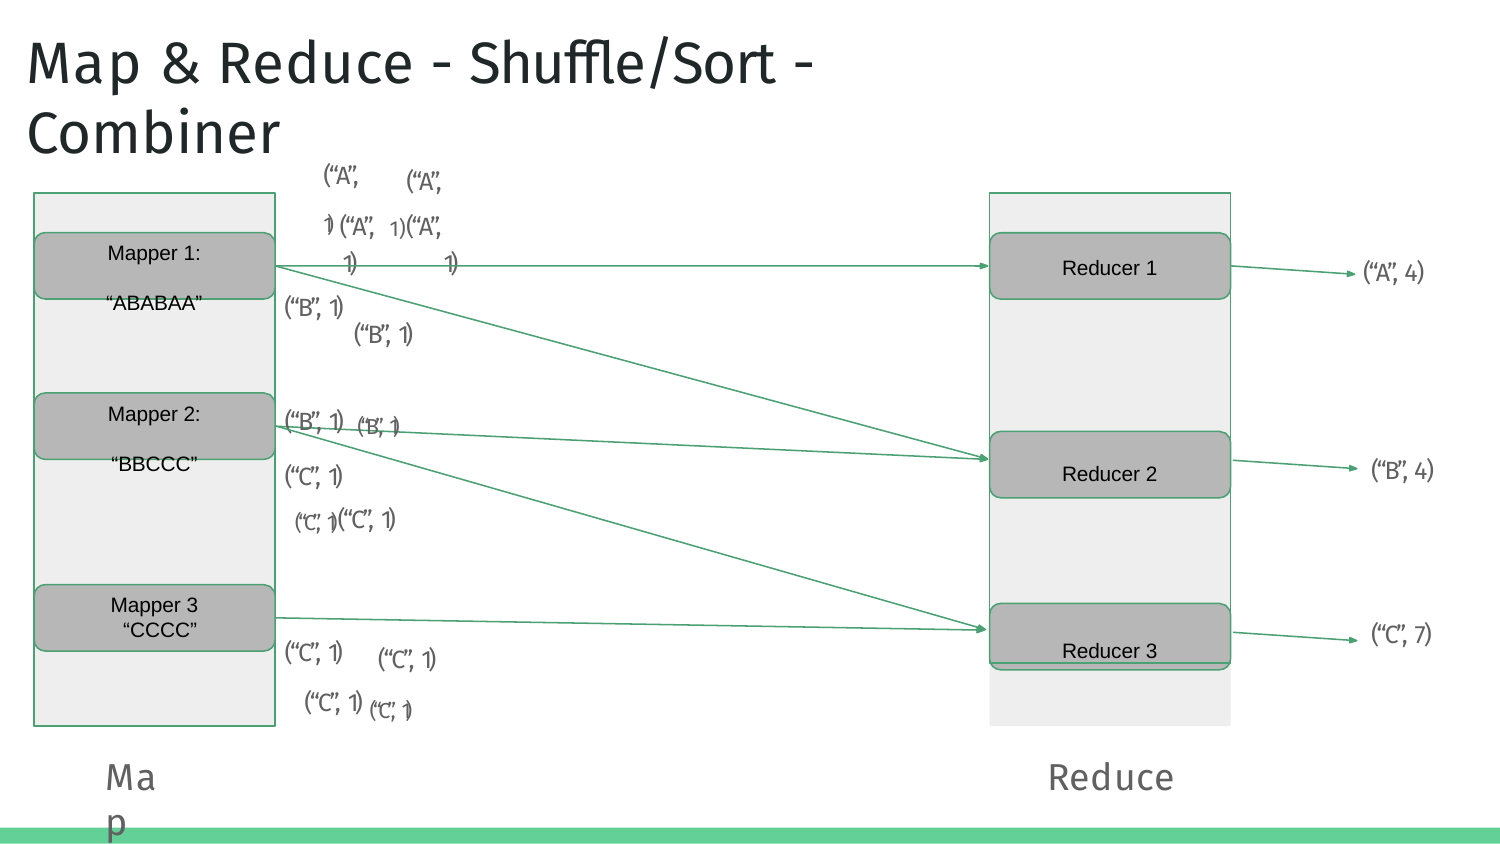

# Map & Reduce - Shuffle/Sort - Combiner
(“A”,
(“A”,
1) (“A”,  1)(“A”,
1)	1)

Reducer 1

Reducer 2

Reducer 3

Mapper 1:  “ABABAA”
(“A”, 4)

(“B”, 1)
(“B”, 1)
(“B”, 1)  (“B”, 1)
(“C”, 1)
(“C”, 1)(“C”, 1)

Mapper 2:  “BBCCC”

(“B”, 4)

Mapper 3  “CCCC”
(“C”, 7)
(“C”, 1)
(“C”, 1)
(“C”, 1) (“C”, 1)
Map
Reduce